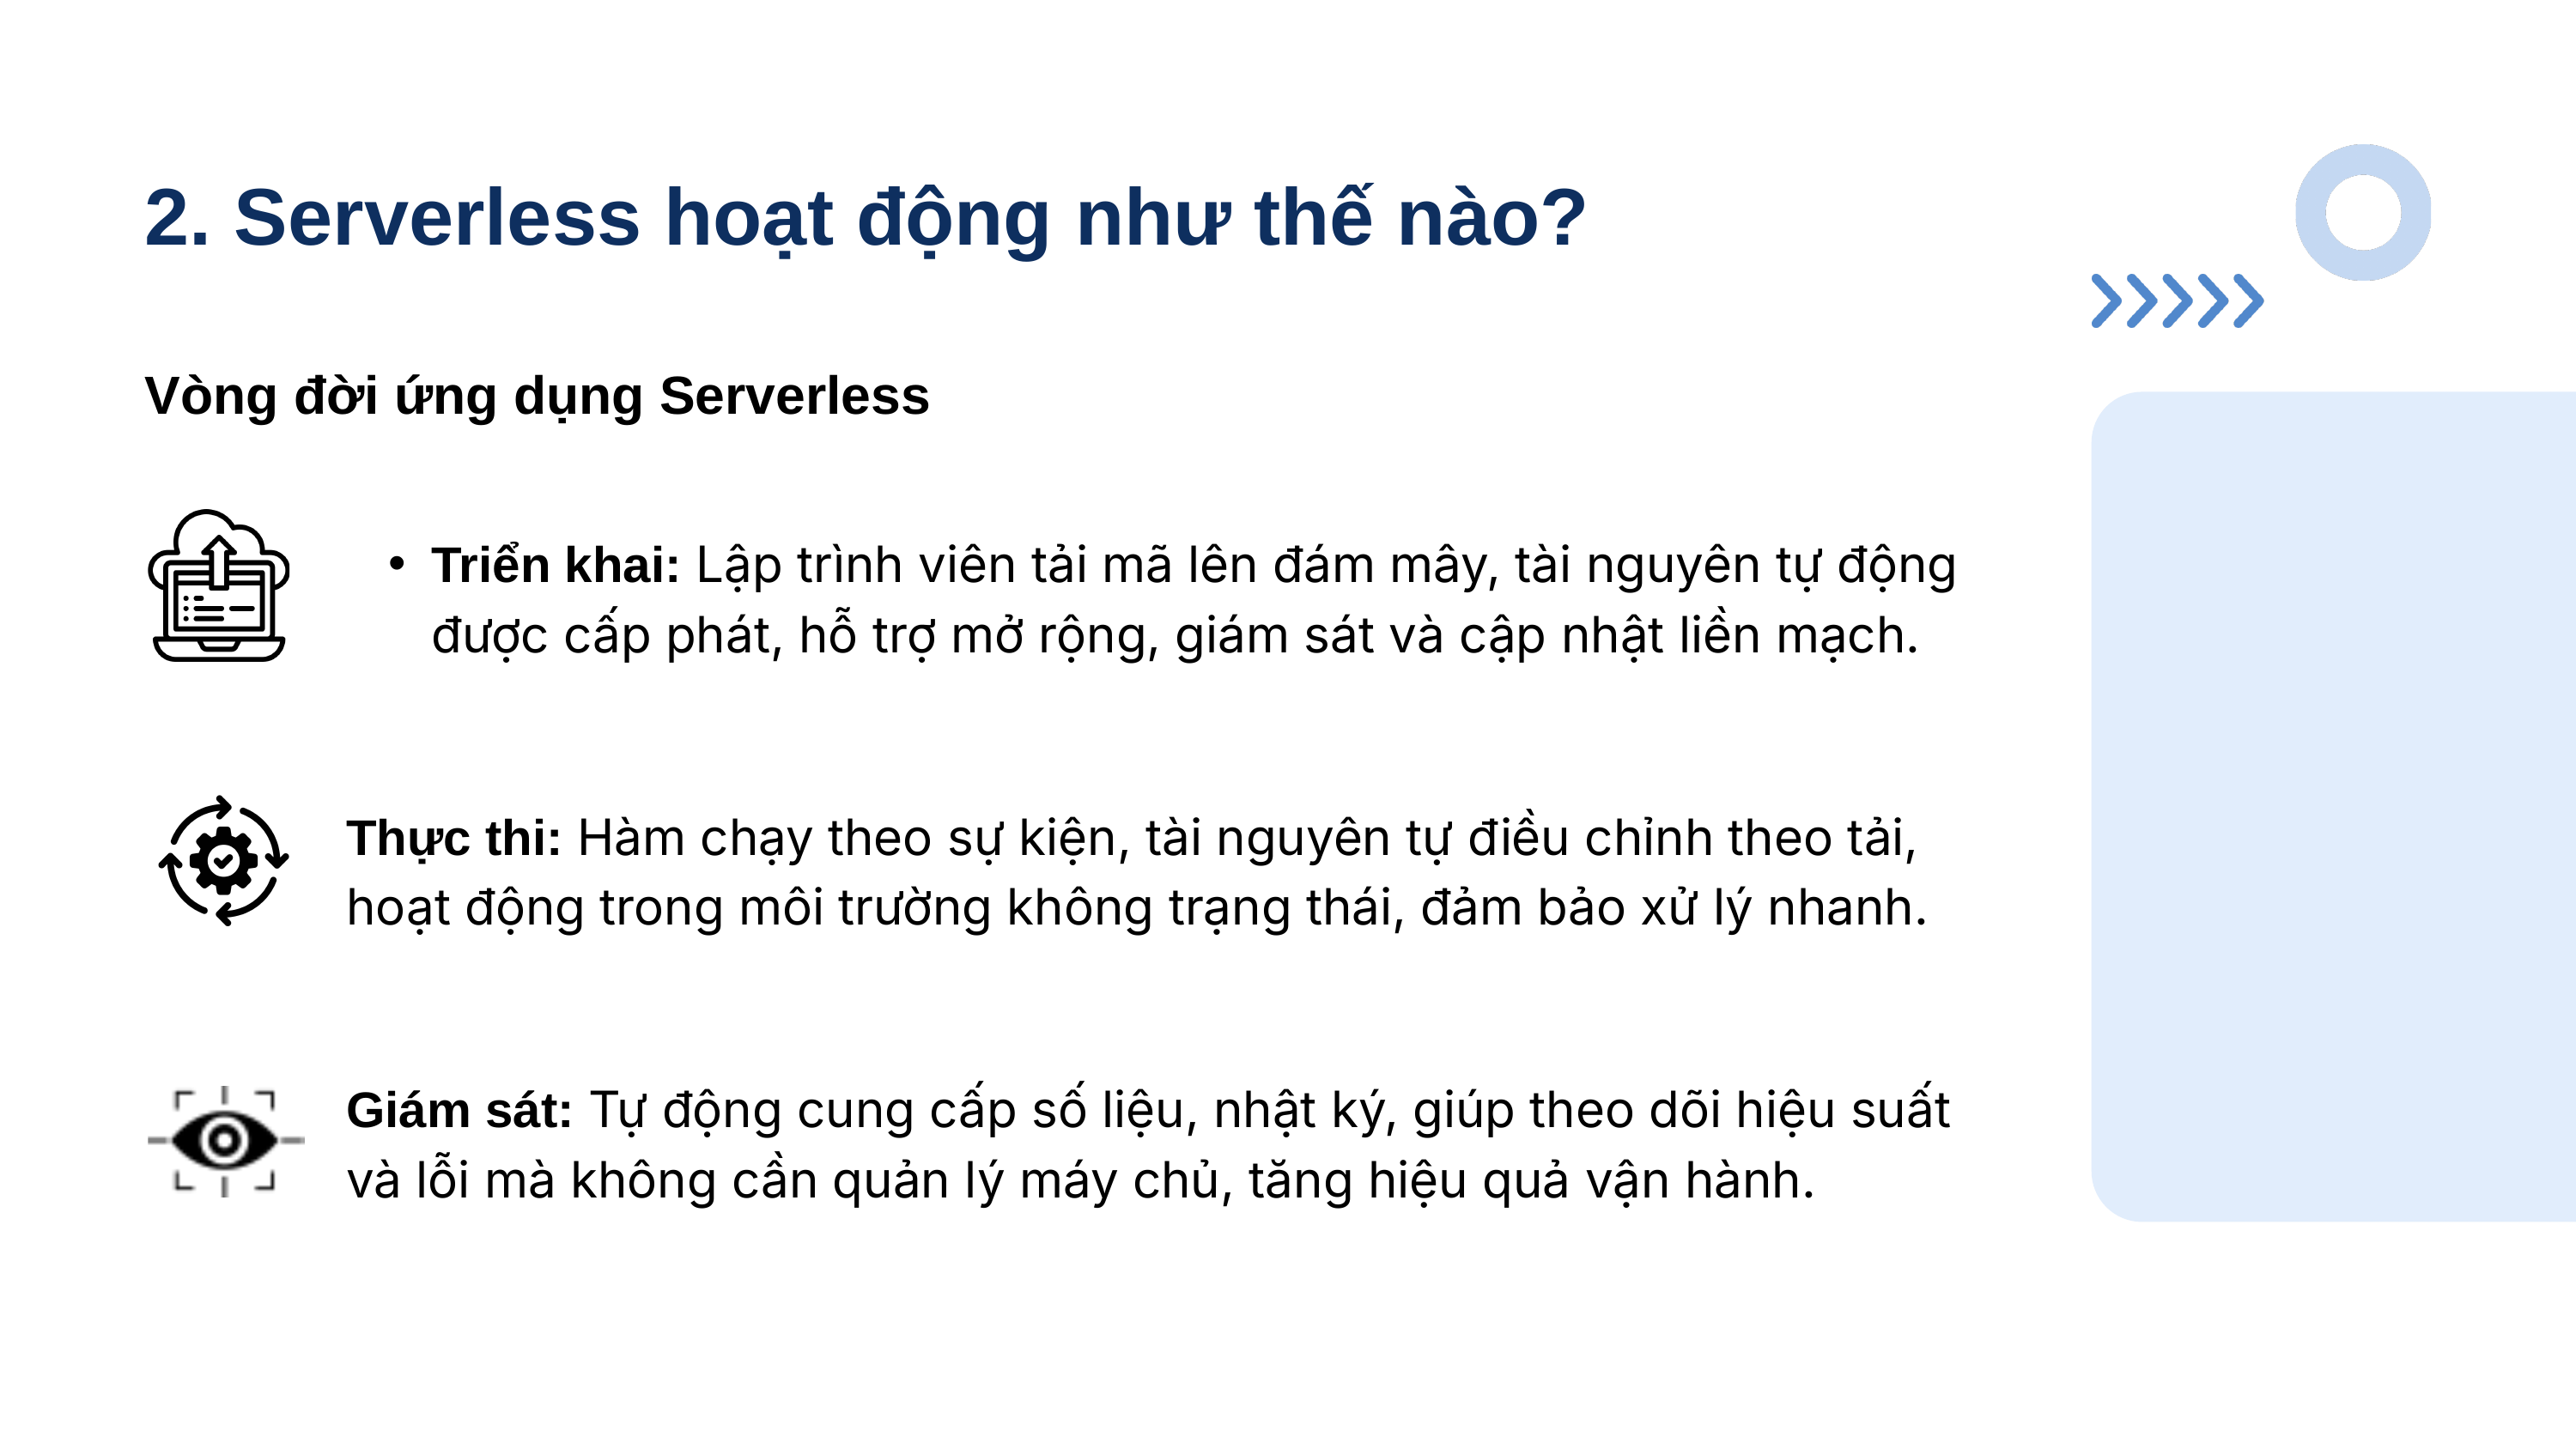

2. Serverless hoạt động như thế nào?

Vòng đời ứng dụng Serverless

Triển khai: Lập trình viên tải mã lên đám mây, tài nguyên tự động được cấp phát, hỗ trợ mở rộng, giám sát và cập nhật liền mạch.
Thực thi: Hàm chạy theo sự kiện, tài nguyên tự điều chỉnh theo tải, hoạt động trong môi trường không trạng thái, đảm bảo xử lý nhanh.

Giám sát: Tự động cung cấp số liệu, nhật ký, giúp theo dõi hiệu suất và lỗi mà không cần quản lý máy chủ, tăng hiệu quả vận hành.